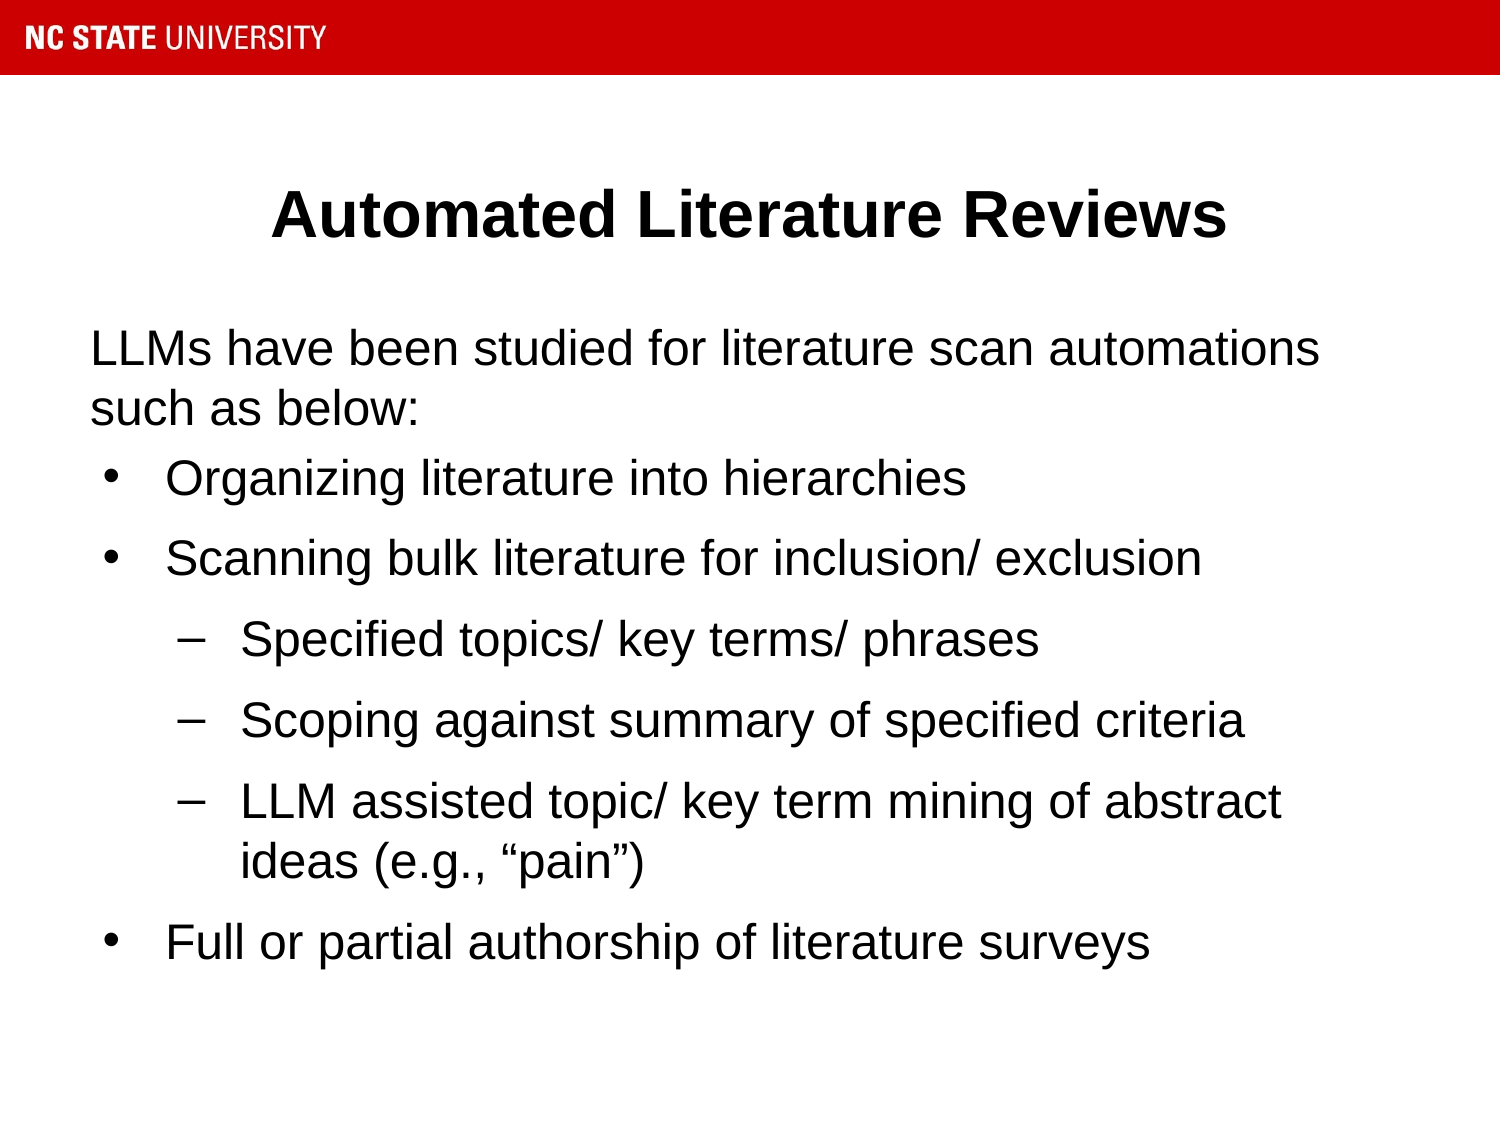

# Automated Literature Reviews
LLMs have been studied for literature scan automations such as below:
Organizing literature into hierarchies
Scanning bulk literature for inclusion/ exclusion
Specified topics/ key terms/ phrases
Scoping against summary of specified criteria
LLM assisted topic/ key term mining of abstract ideas (e.g., “pain”)
Full or partial authorship of literature surveys